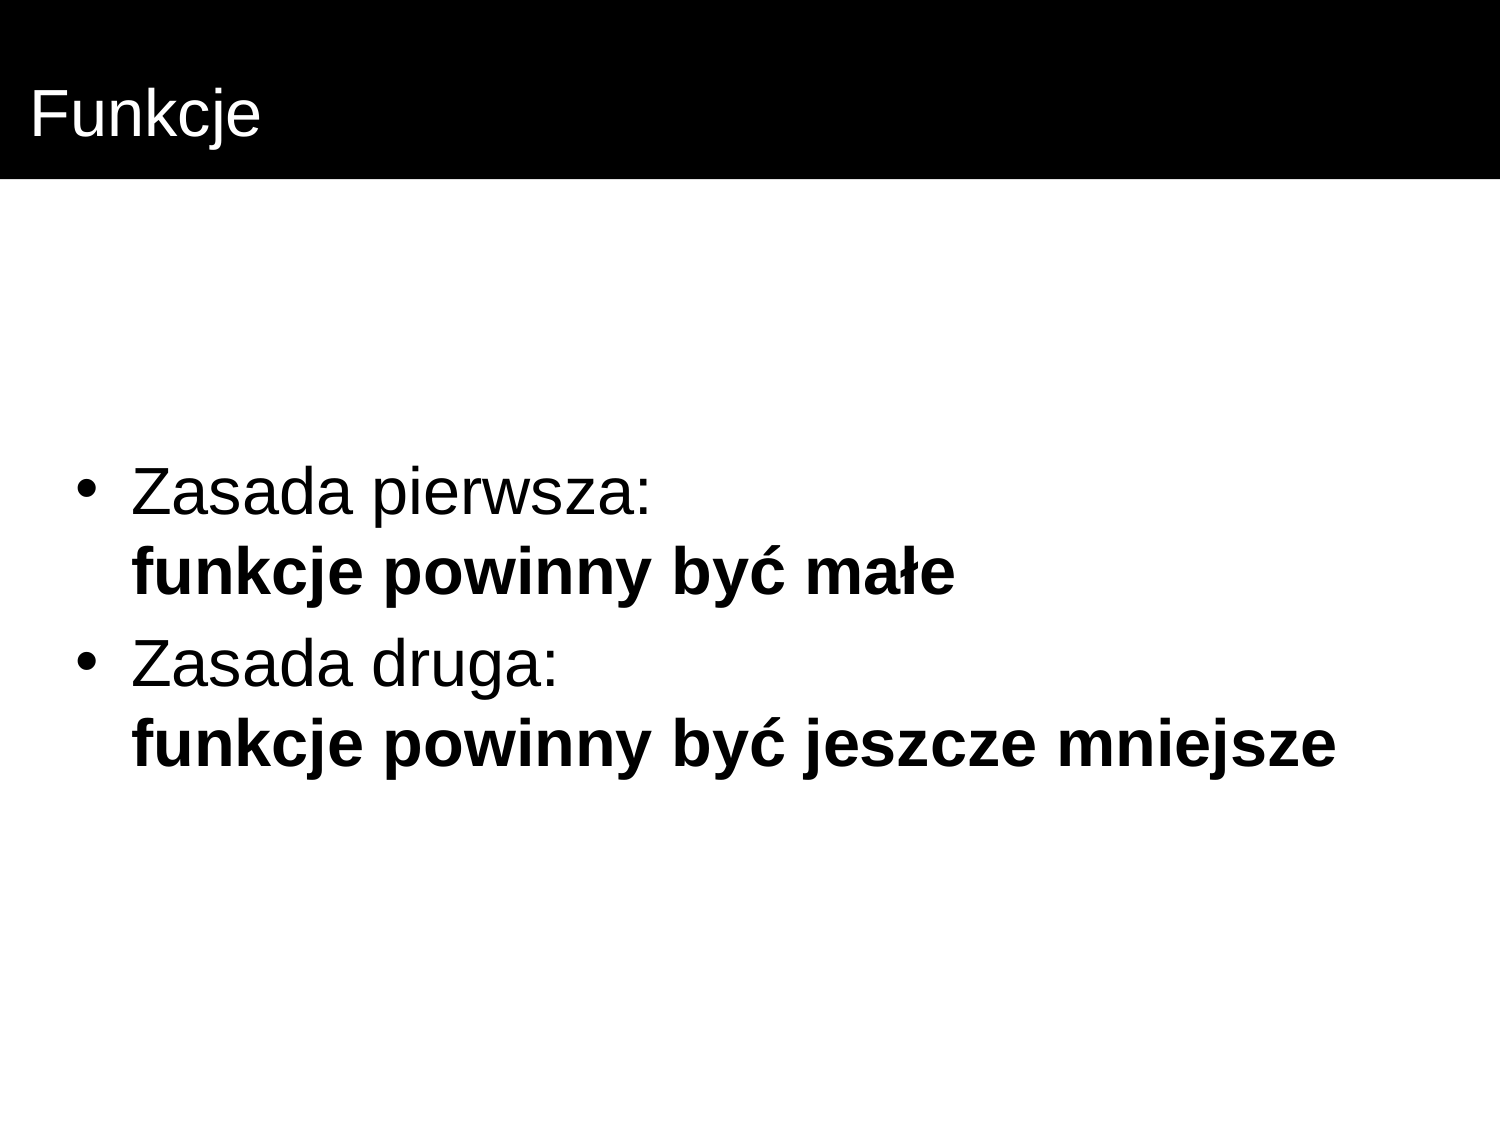

# Funkcje

Zasada pierwsza:
funkcje powinny być małe
Zasada druga:
funkcje powinny być jeszcze mniejsze